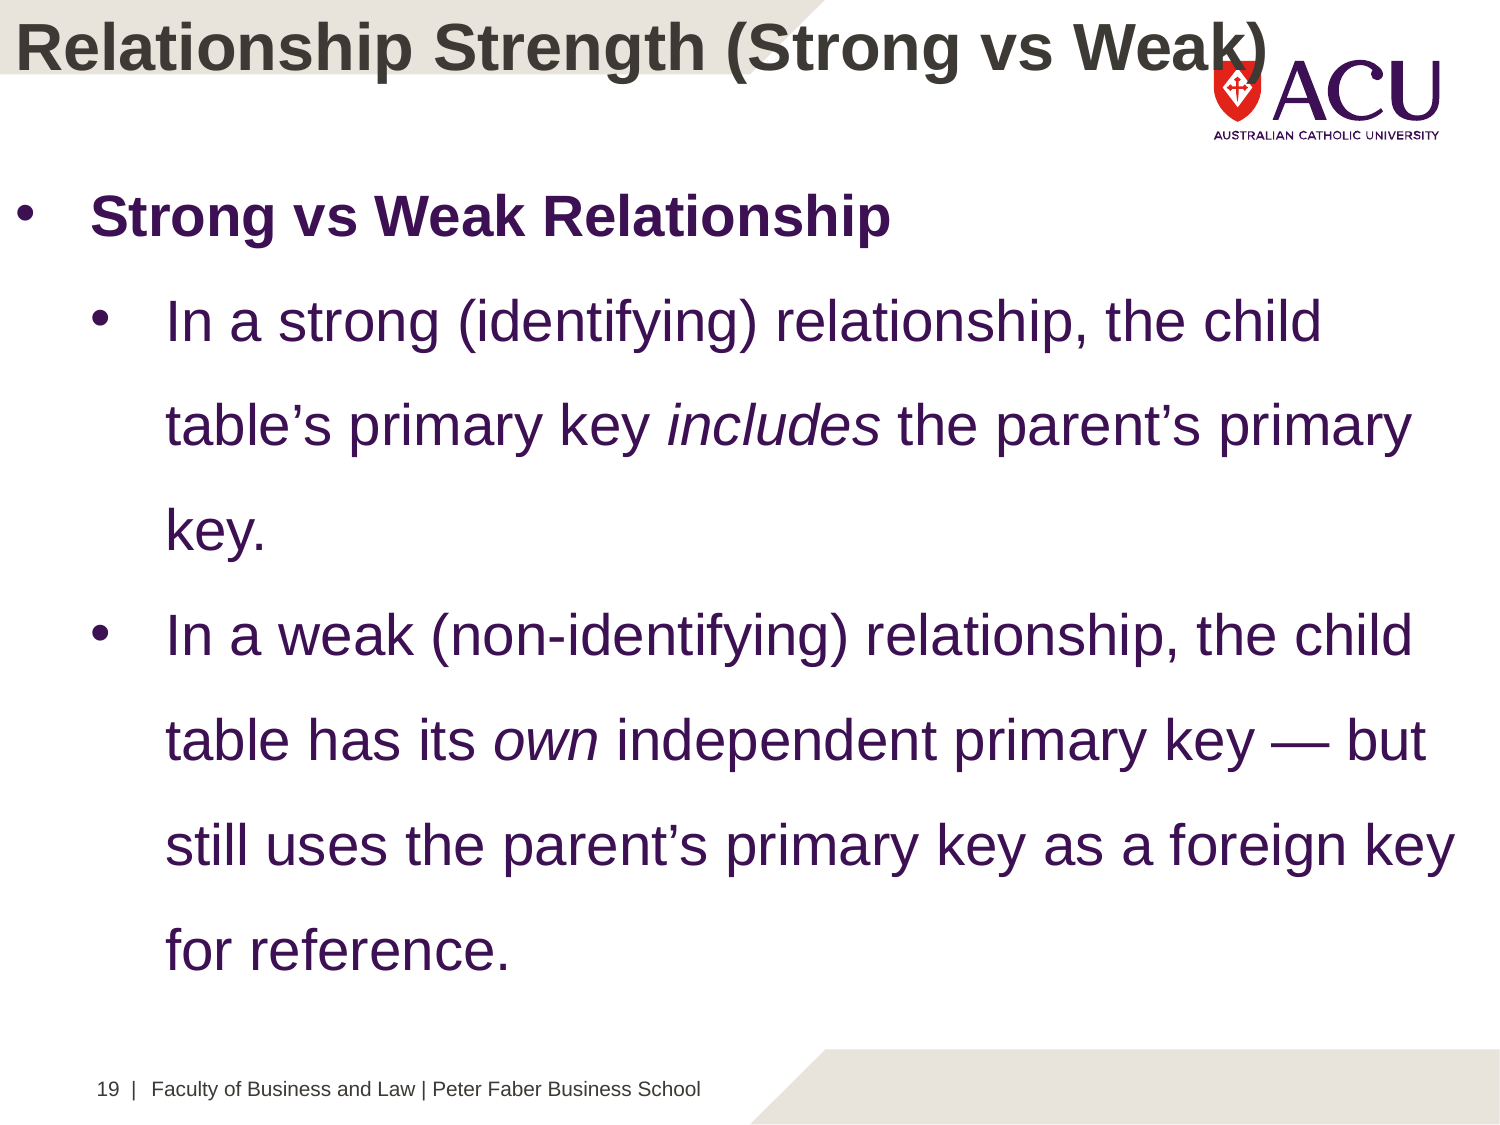

Relationship Strength (Strong vs Weak)
Strong vs Weak Relationship
In a strong (identifying) relationship, the child table’s primary key includes the parent’s primary key.
In a weak (non-identifying) relationship, the child table has its own independent primary key — but still uses the parent’s primary key as a foreign key for reference.
19  |
Faculty of Business and Law | Peter Faber Business School